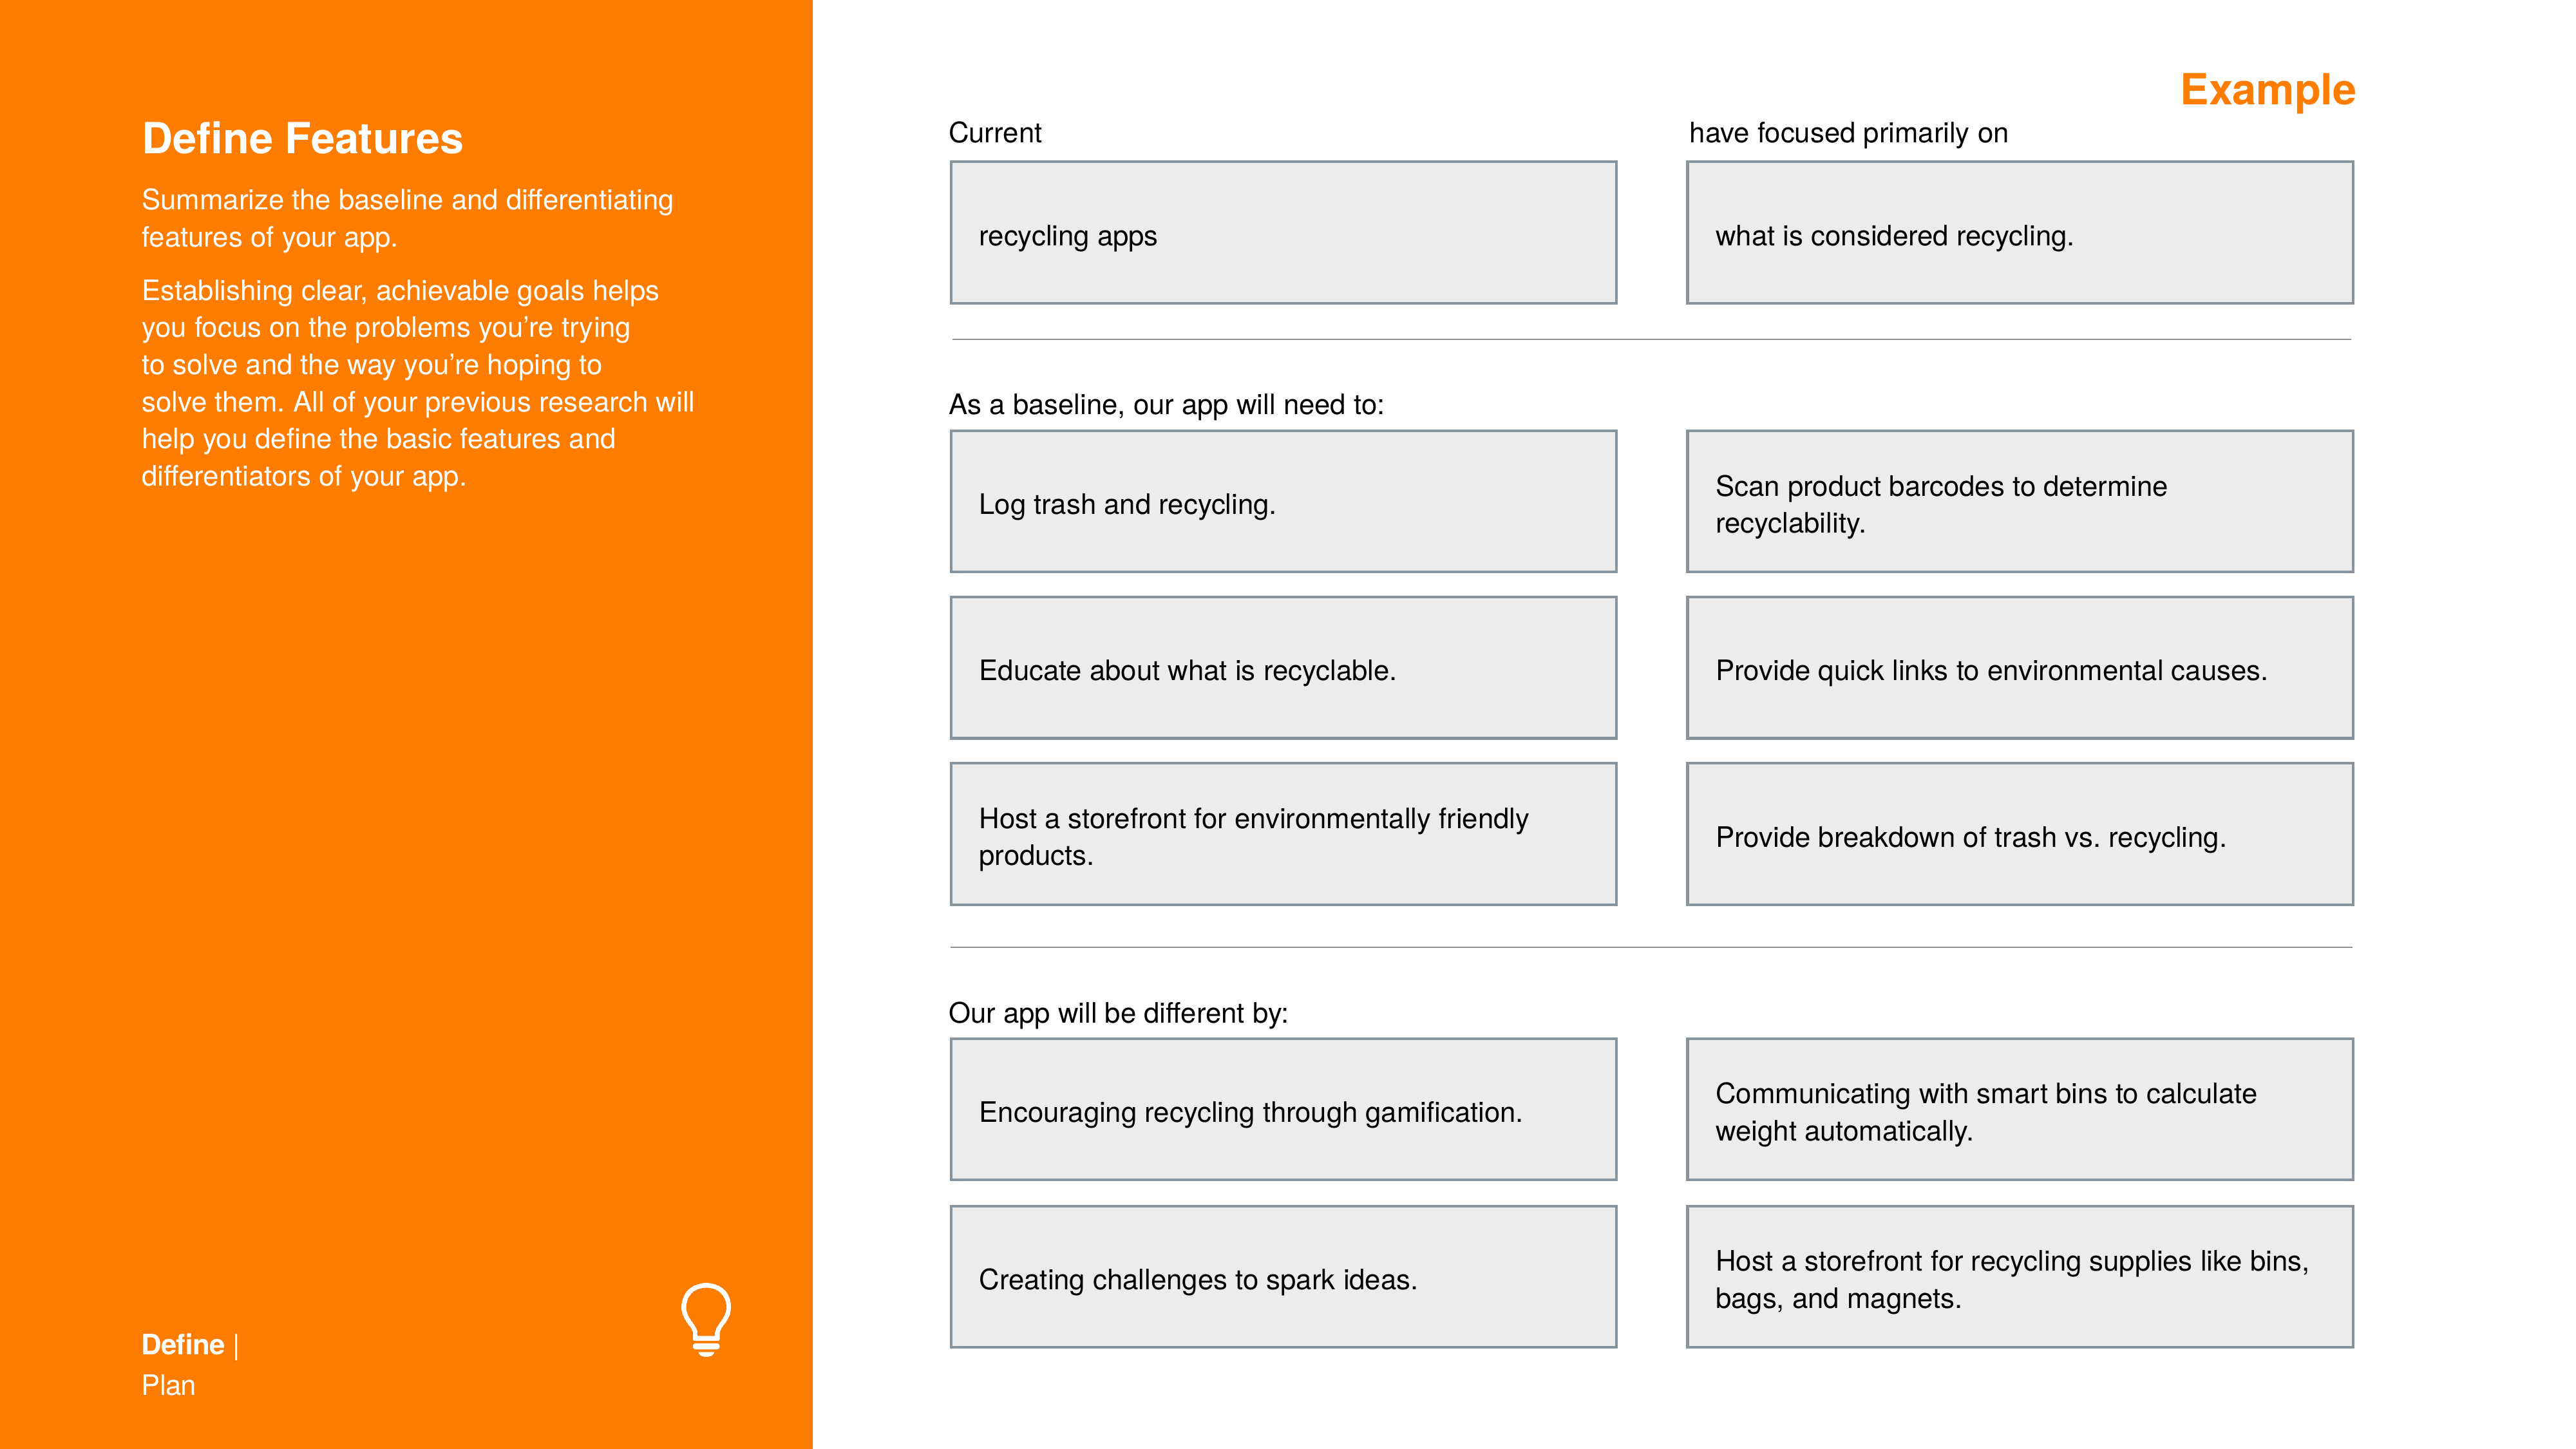

Example
Current
have focused primarily on
recycling apps
what is considered recycling.

As a baseline, our app will need to:
Log trash and recycling.
Scan product barcodes to determine recyclability.
Educate about what is recyclable.
Provide quick links to environmental causes.
Host a storefront for environmentally friendly products.
Provide breakdown of trash vs. recycling.

Our app will be different by:
Encouraging recycling through gamification.
Communicating with smart bins to calculate weight automatically.
Creating challenges to spark ideas.
Host a storefront for recycling supplies like bins, bags, and magnets.
Define Features
Summarize the baseline and differentiating features of your app.
Establishing clear, achievable goals helps you focus on the problems you’re trying
to solve and the way you’re hoping to
solve them. All of your previous research will help you define the basic features and differentiators of your app.
Define | Plan
36